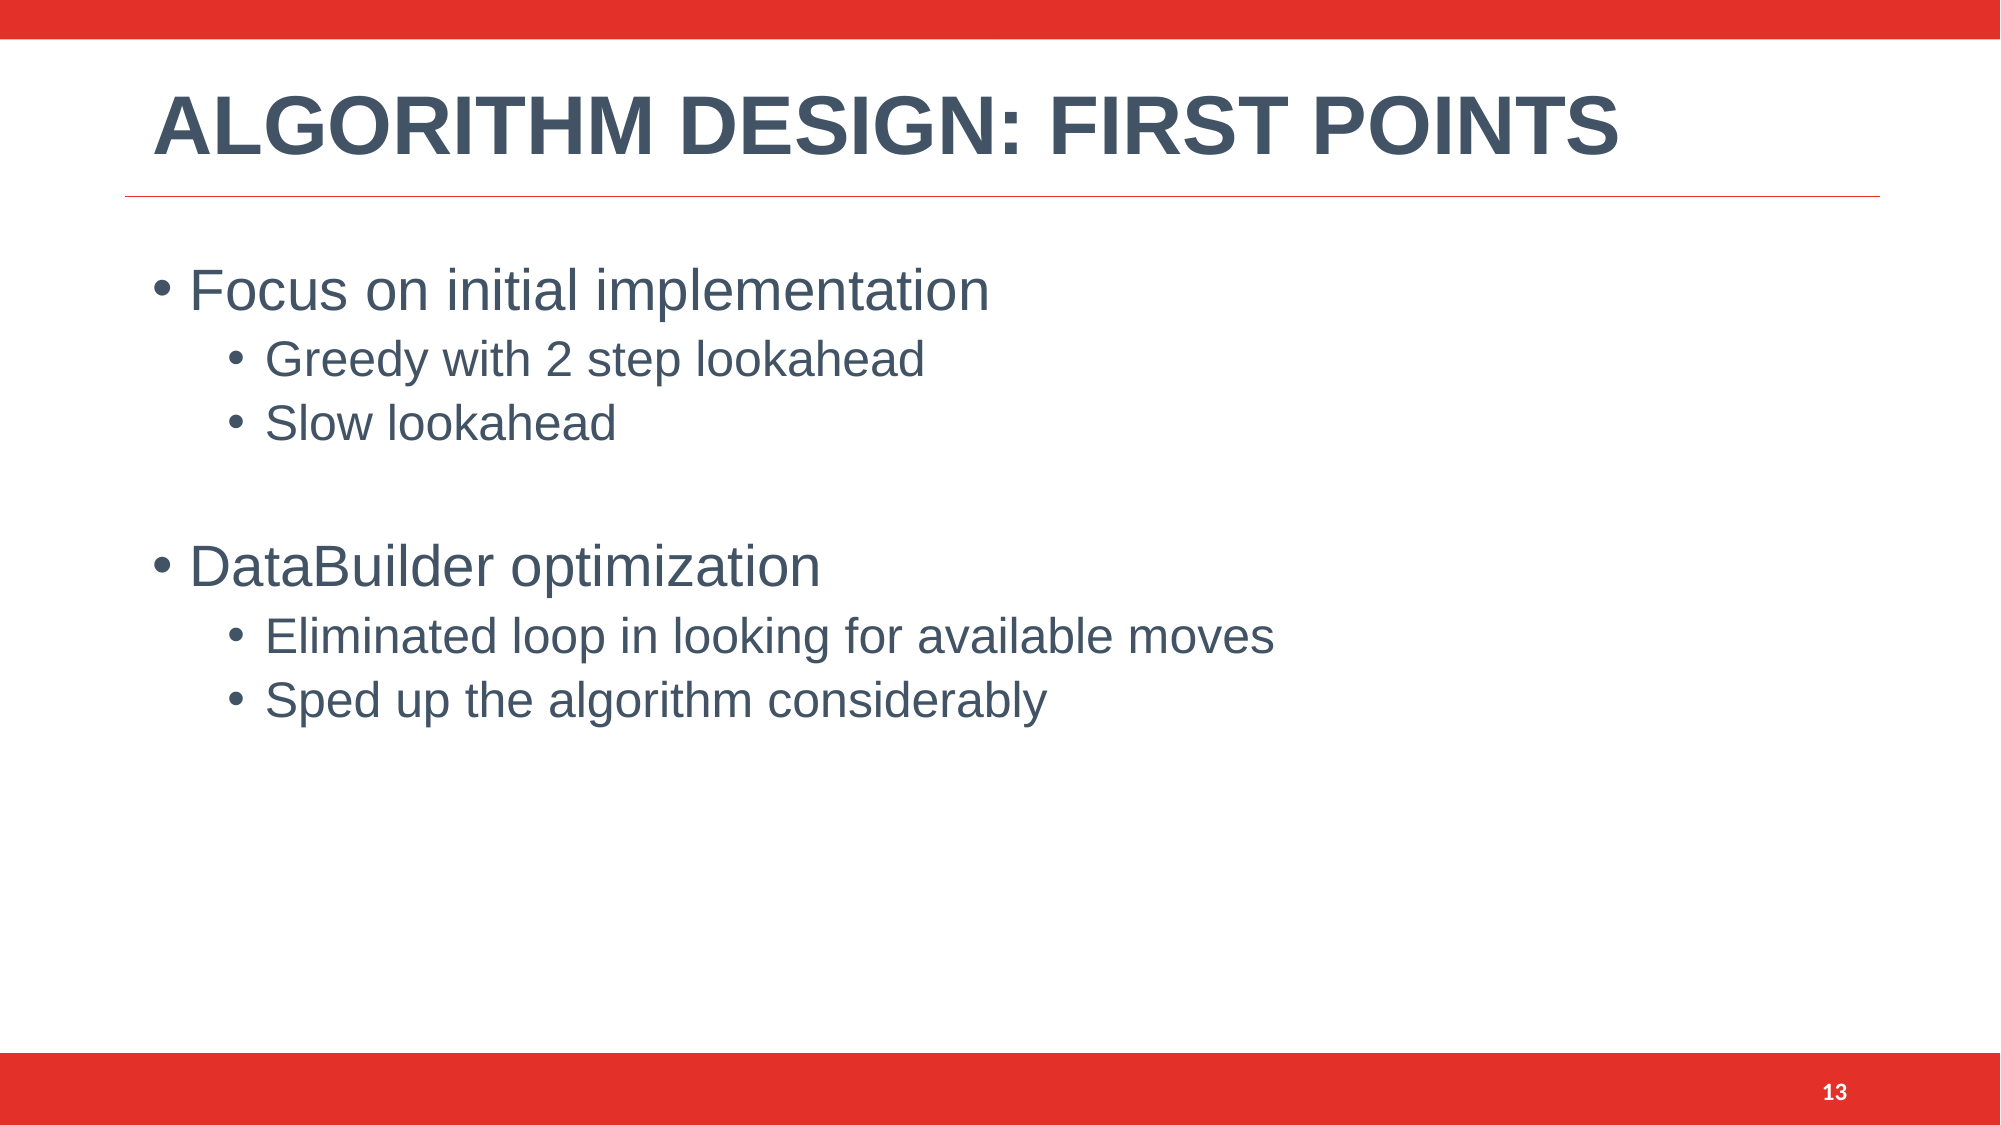

# Algorithm Design: First Points
Focus on initial implementation
Greedy with 2 step lookahead
Slow lookahead

DataBuilder optimization
Eliminated loop in looking for available moves
Sped up the algorithm considerably

13